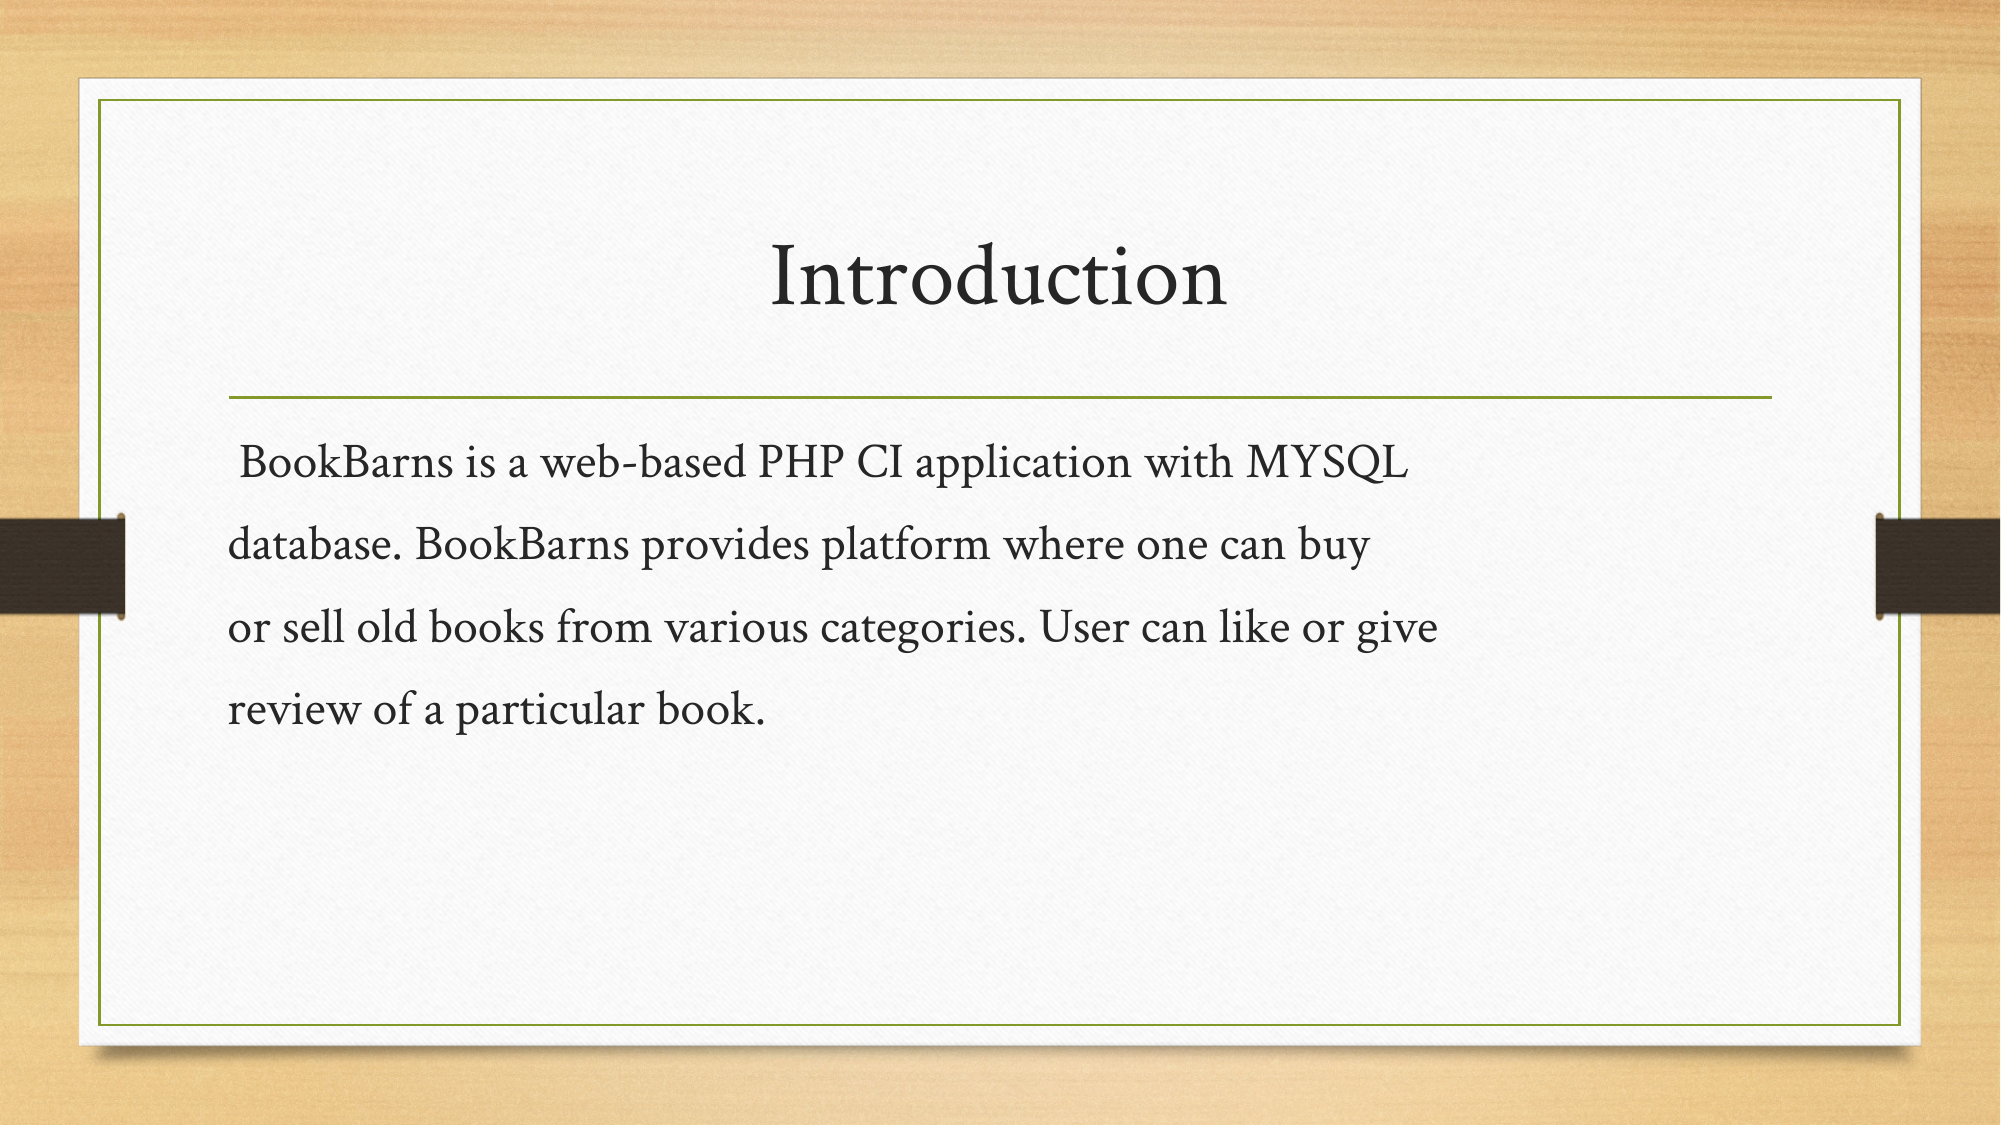

# Introduction
 BookBarns is a web-based PHP CI application with MYSQL
database. BookBarns provides platform where one can buy
or sell old books from various categories. User can like or give
review of a particular book.